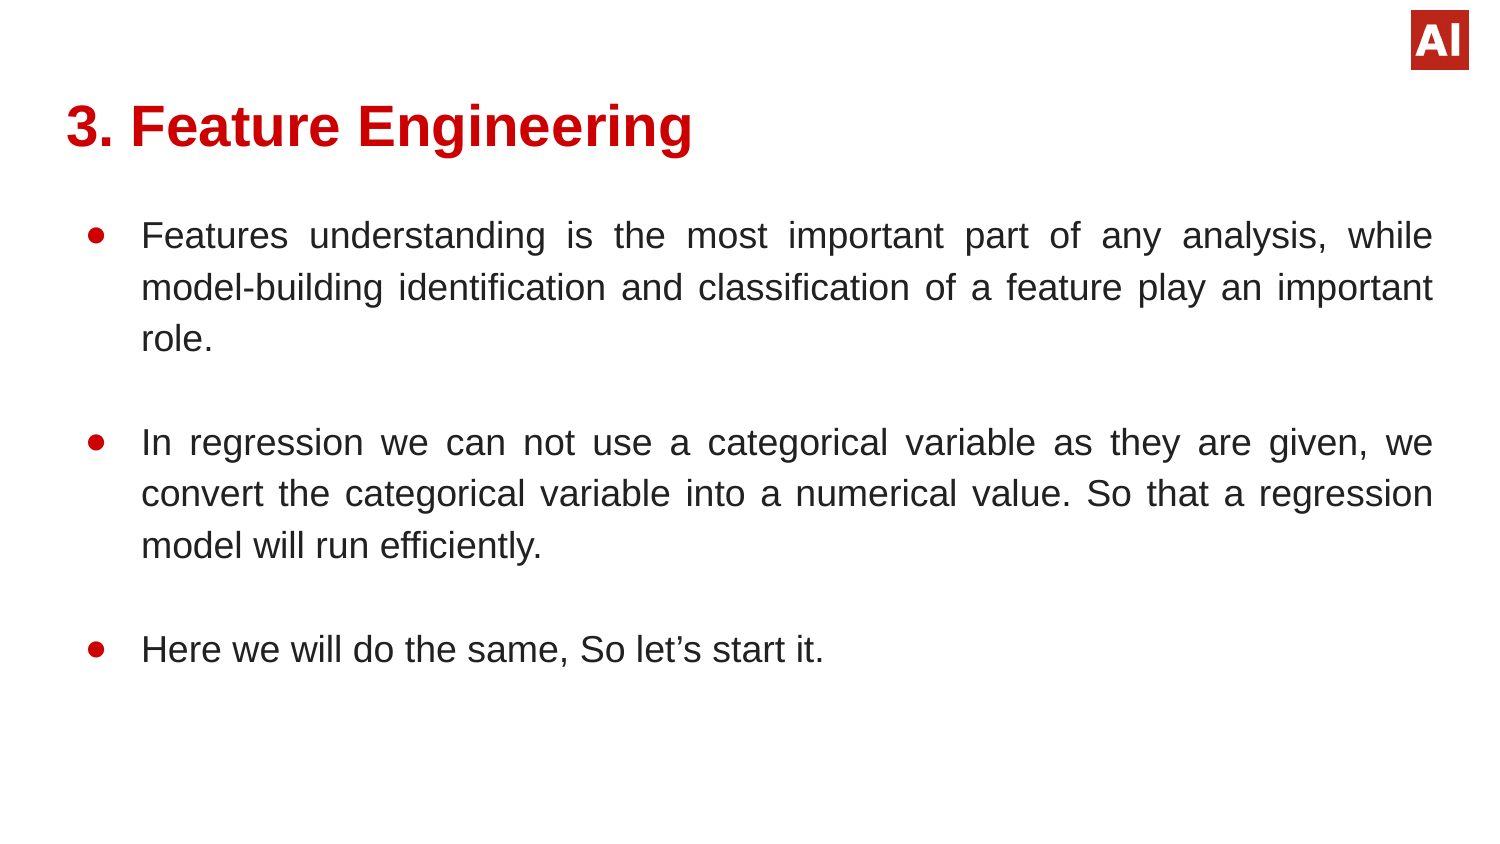

# 3. Feature Engineering
Features understanding is the most important part of any analysis, while model-building identification and classification of a feature play an important role.

In regression we can not use a categorical variable as they are given, we convert the categorical variable into a numerical value. So that a regression model will run efficiently.

Here we will do the same, So let’s start it.